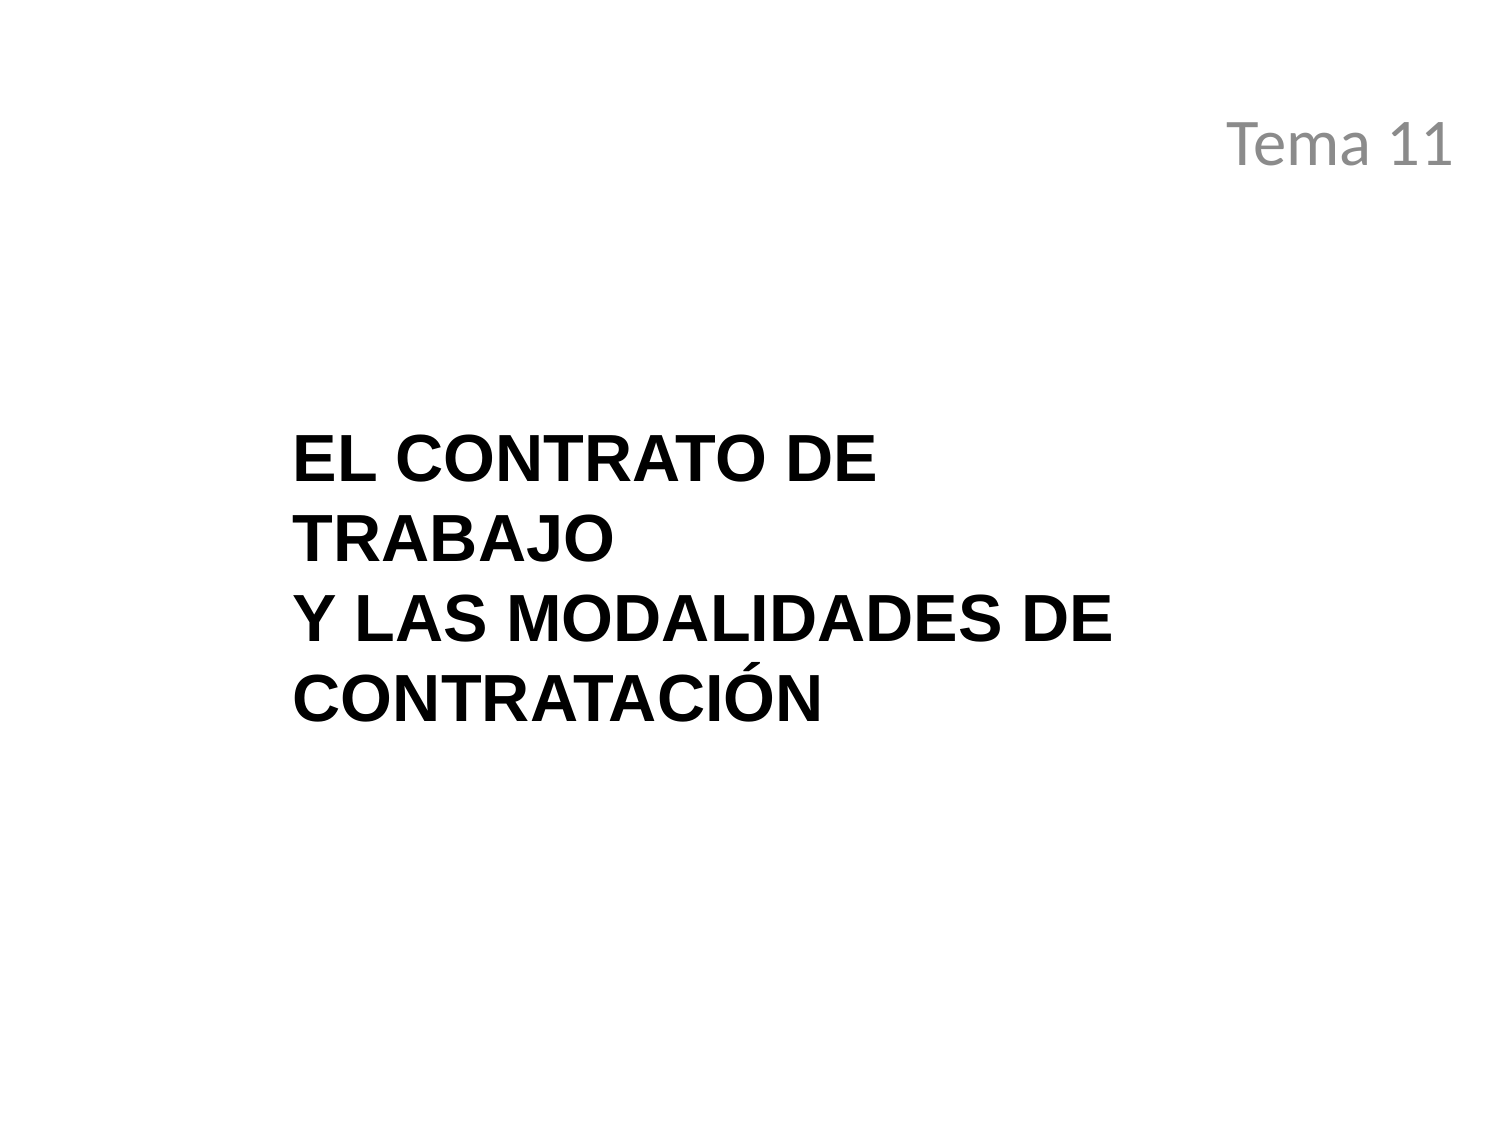

Tema 11
# EL CONTRATO DE TRABAJO Y LAS MODALIDADES DE CONTRATACIÓN